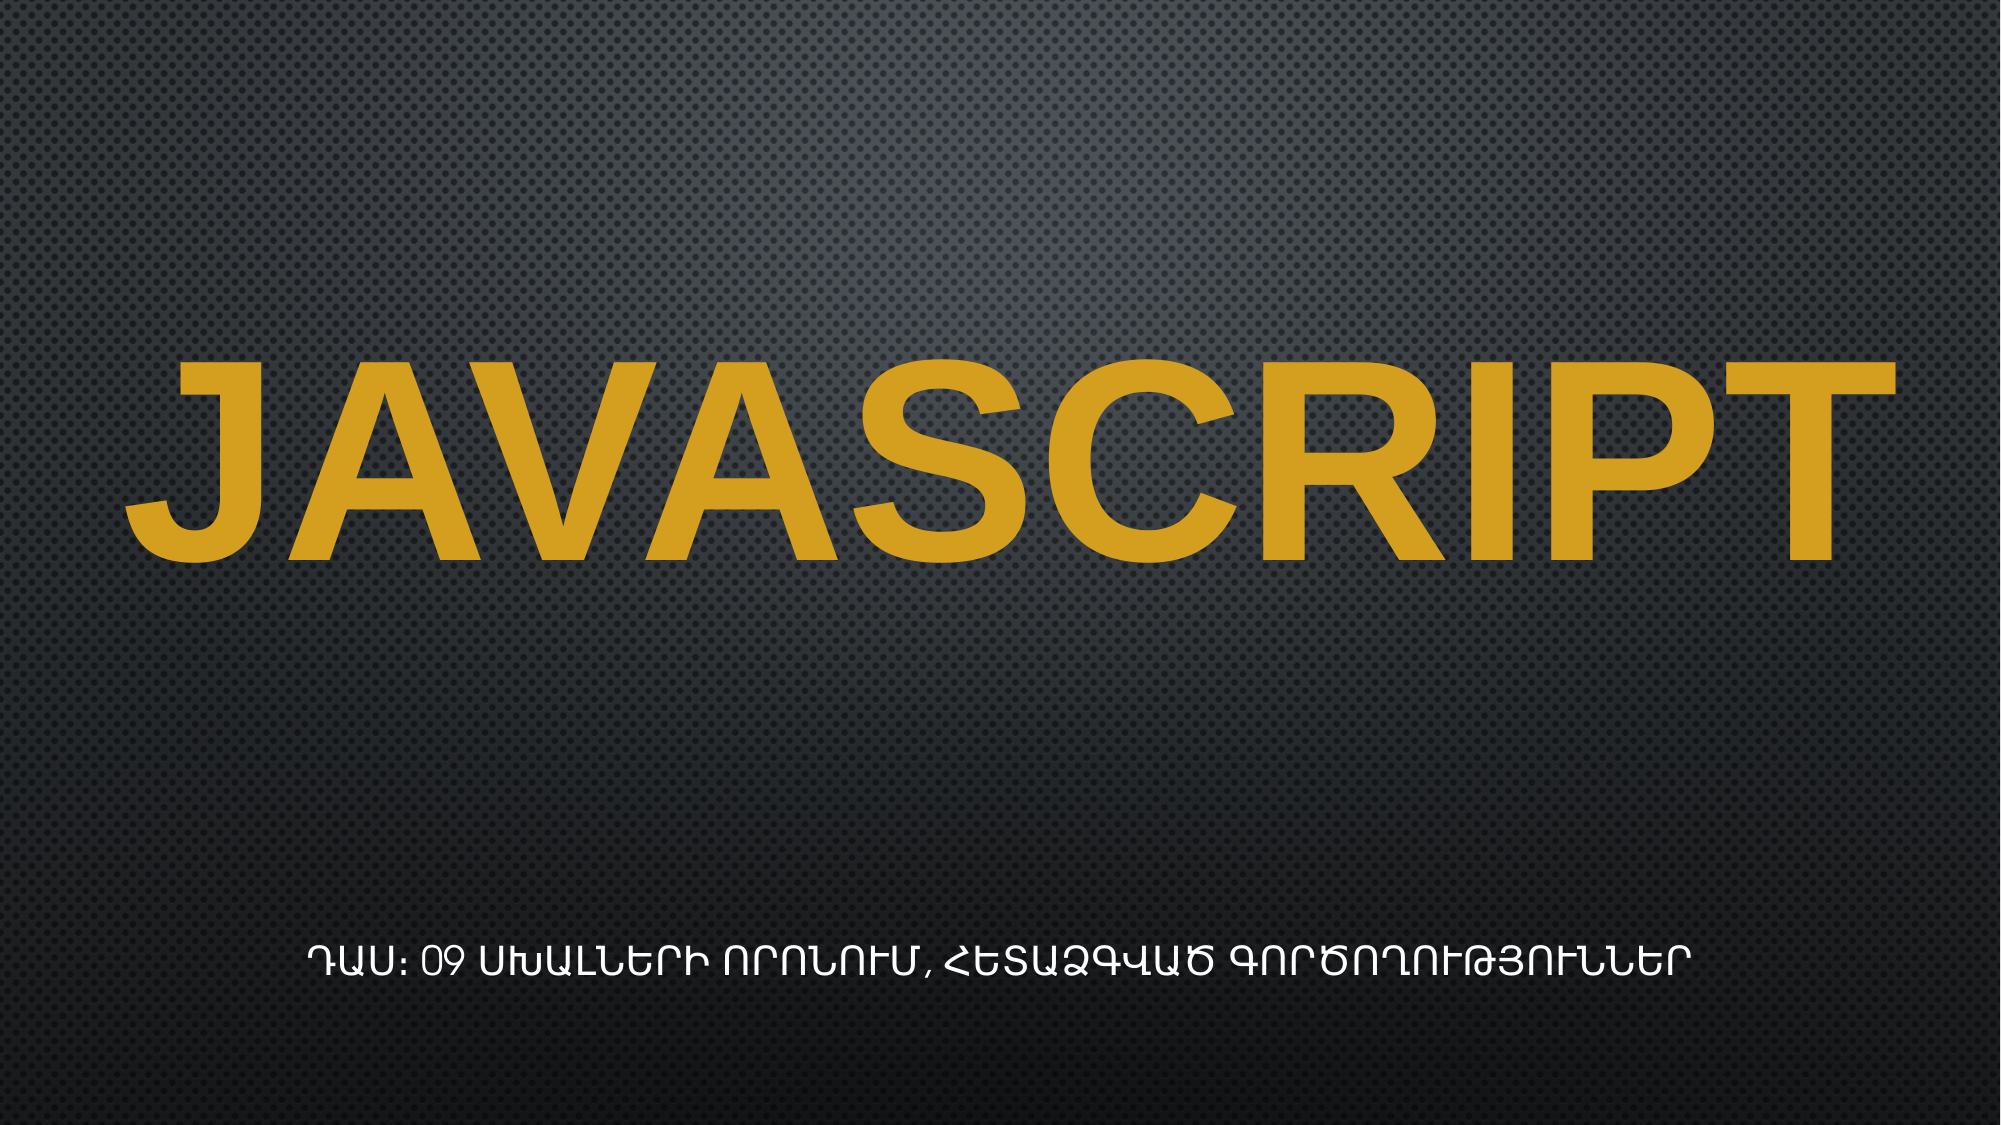

# JAVASCRIPT

Դաս։ 09 Սխալների որոնում, հետաձգված գործողություններ